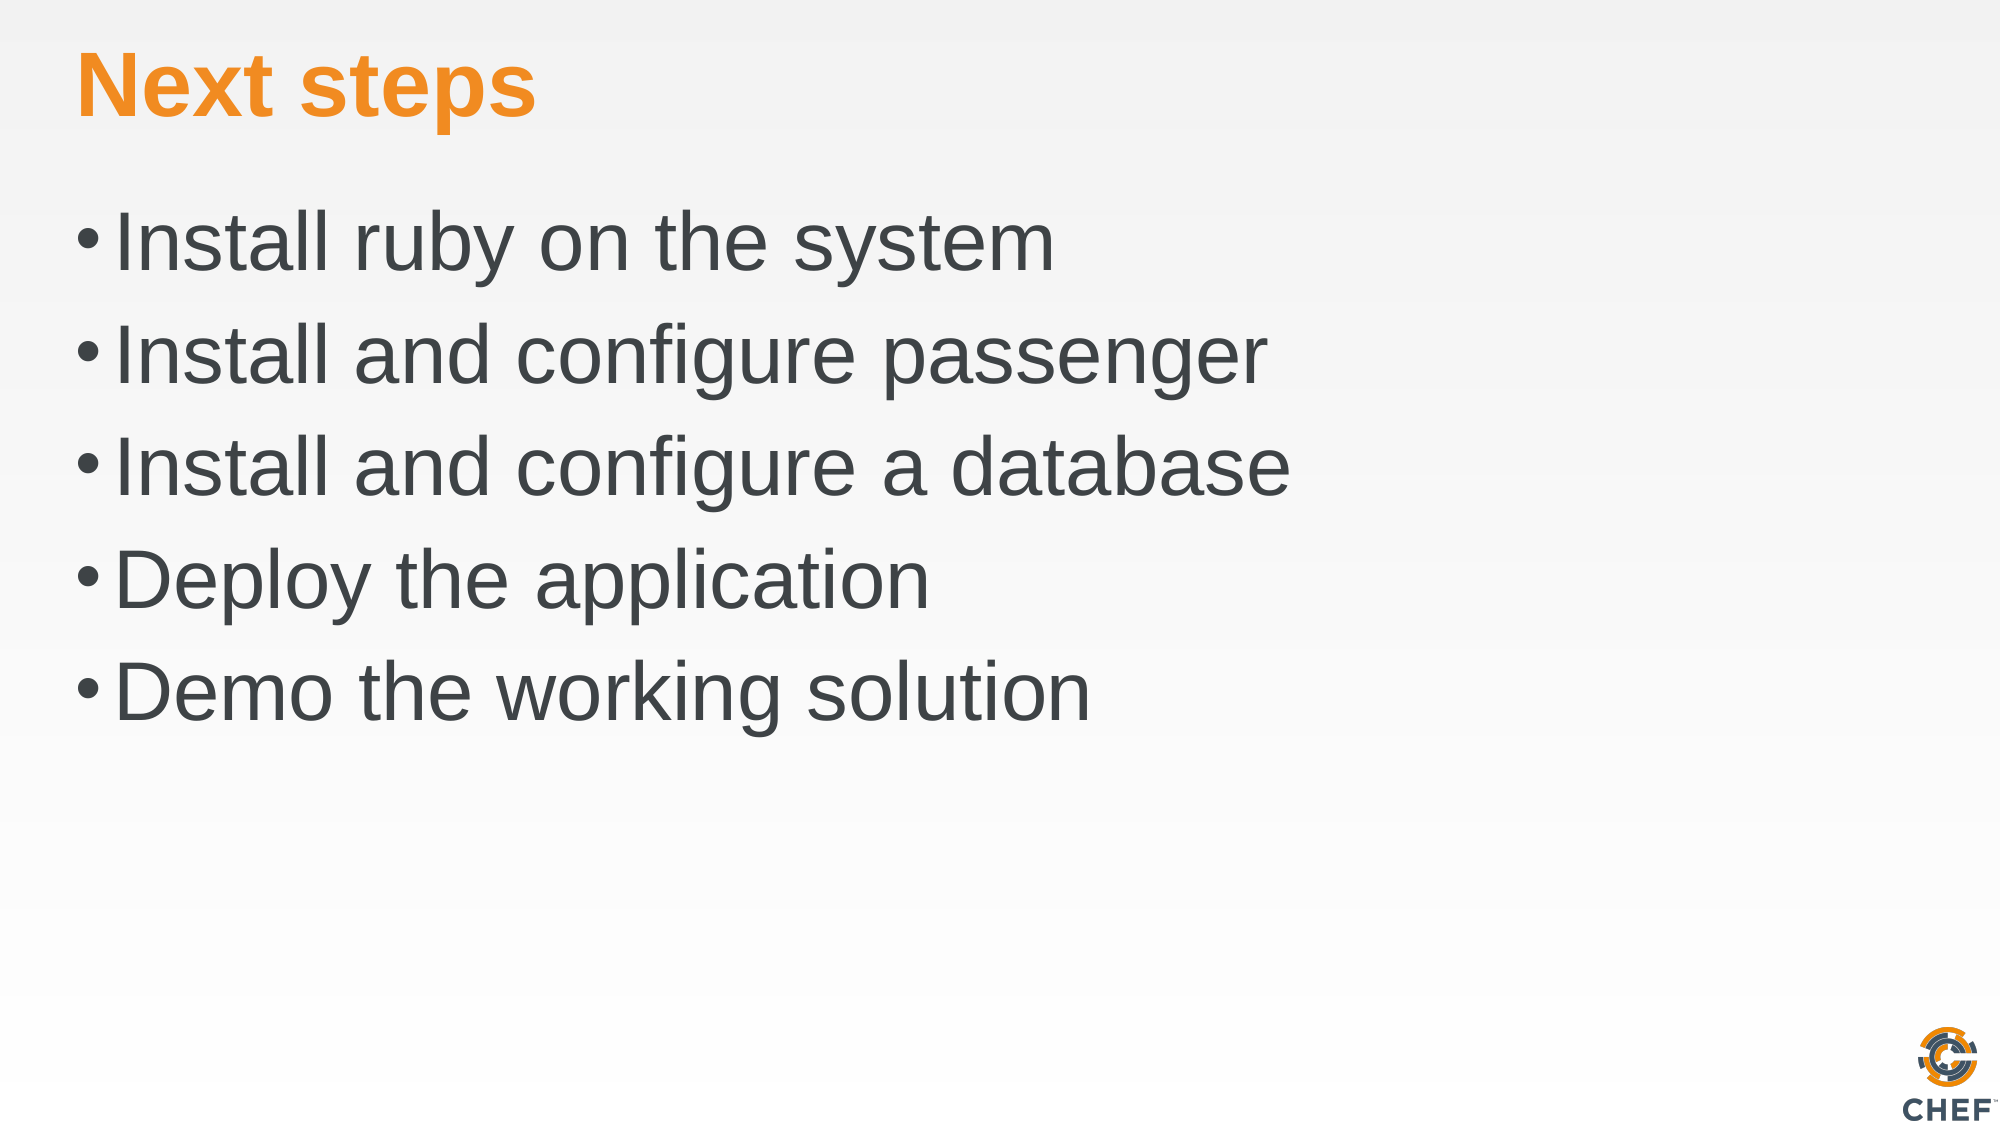

# Next steps
Install ruby on the system
Install and configure passenger
Install and configure a database
Deploy the application
Demo the working solution